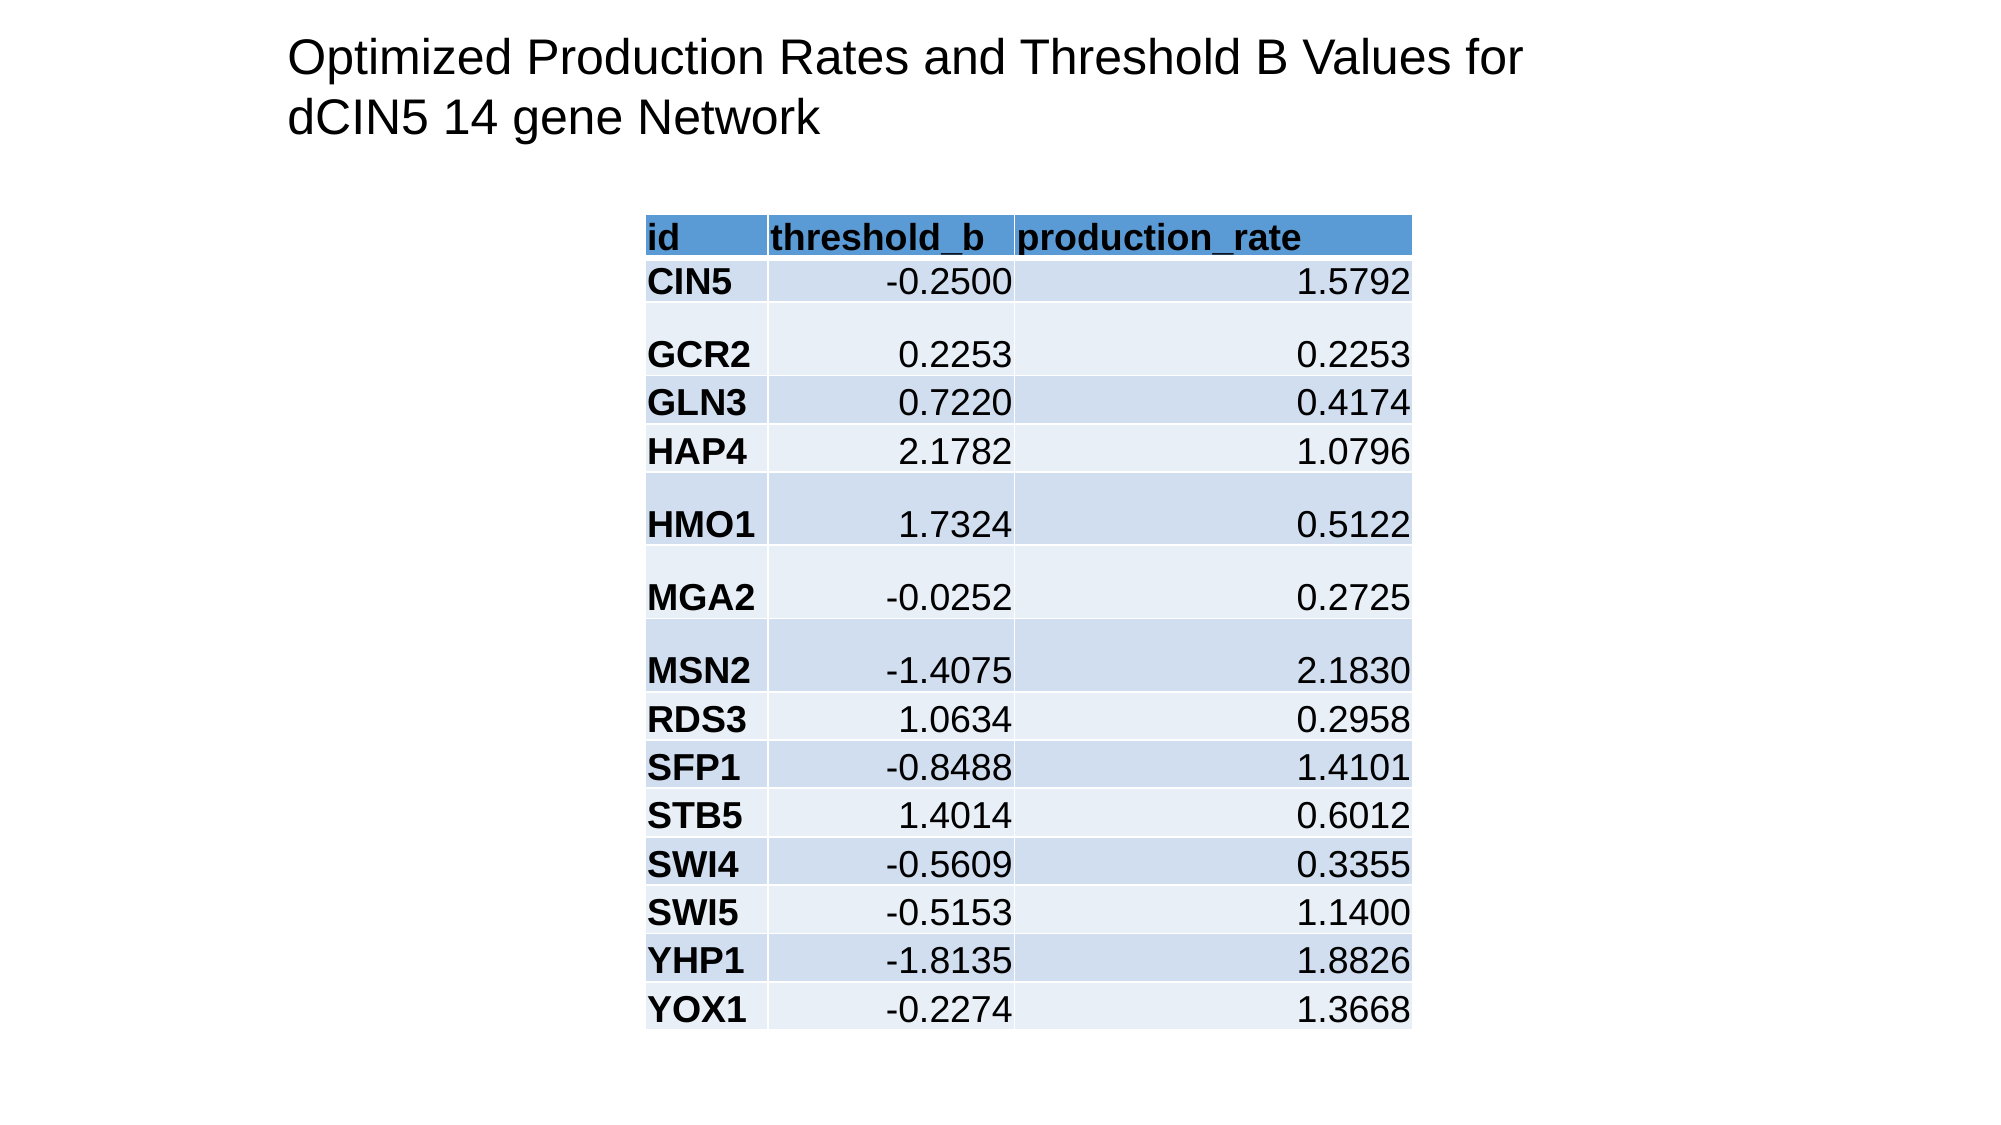

Optimized Production Rates and Threshold B Values for dCIN5 14 gene Network
| id | threshold\_b | production\_rate |
| --- | --- | --- |
| CIN5 | -0.2500 | 1.5792 |
| GCR2 | 0.2253 | 0.2253 |
| GLN3 | 0.7220 | 0.4174 |
| HAP4 | 2.1782 | 1.0796 |
| HMO1 | 1.7324 | 0.5122 |
| MGA2 | -0.0252 | 0.2725 |
| MSN2 | -1.4075 | 2.1830 |
| RDS3 | 1.0634 | 0.2958 |
| SFP1 | -0.8488 | 1.4101 |
| STB5 | 1.4014 | 0.6012 |
| SWI4 | -0.5609 | 0.3355 |
| SWI5 | -0.5153 | 1.1400 |
| YHP1 | -1.8135 | 1.8826 |
| YOX1 | -0.2274 | 1.3668 |